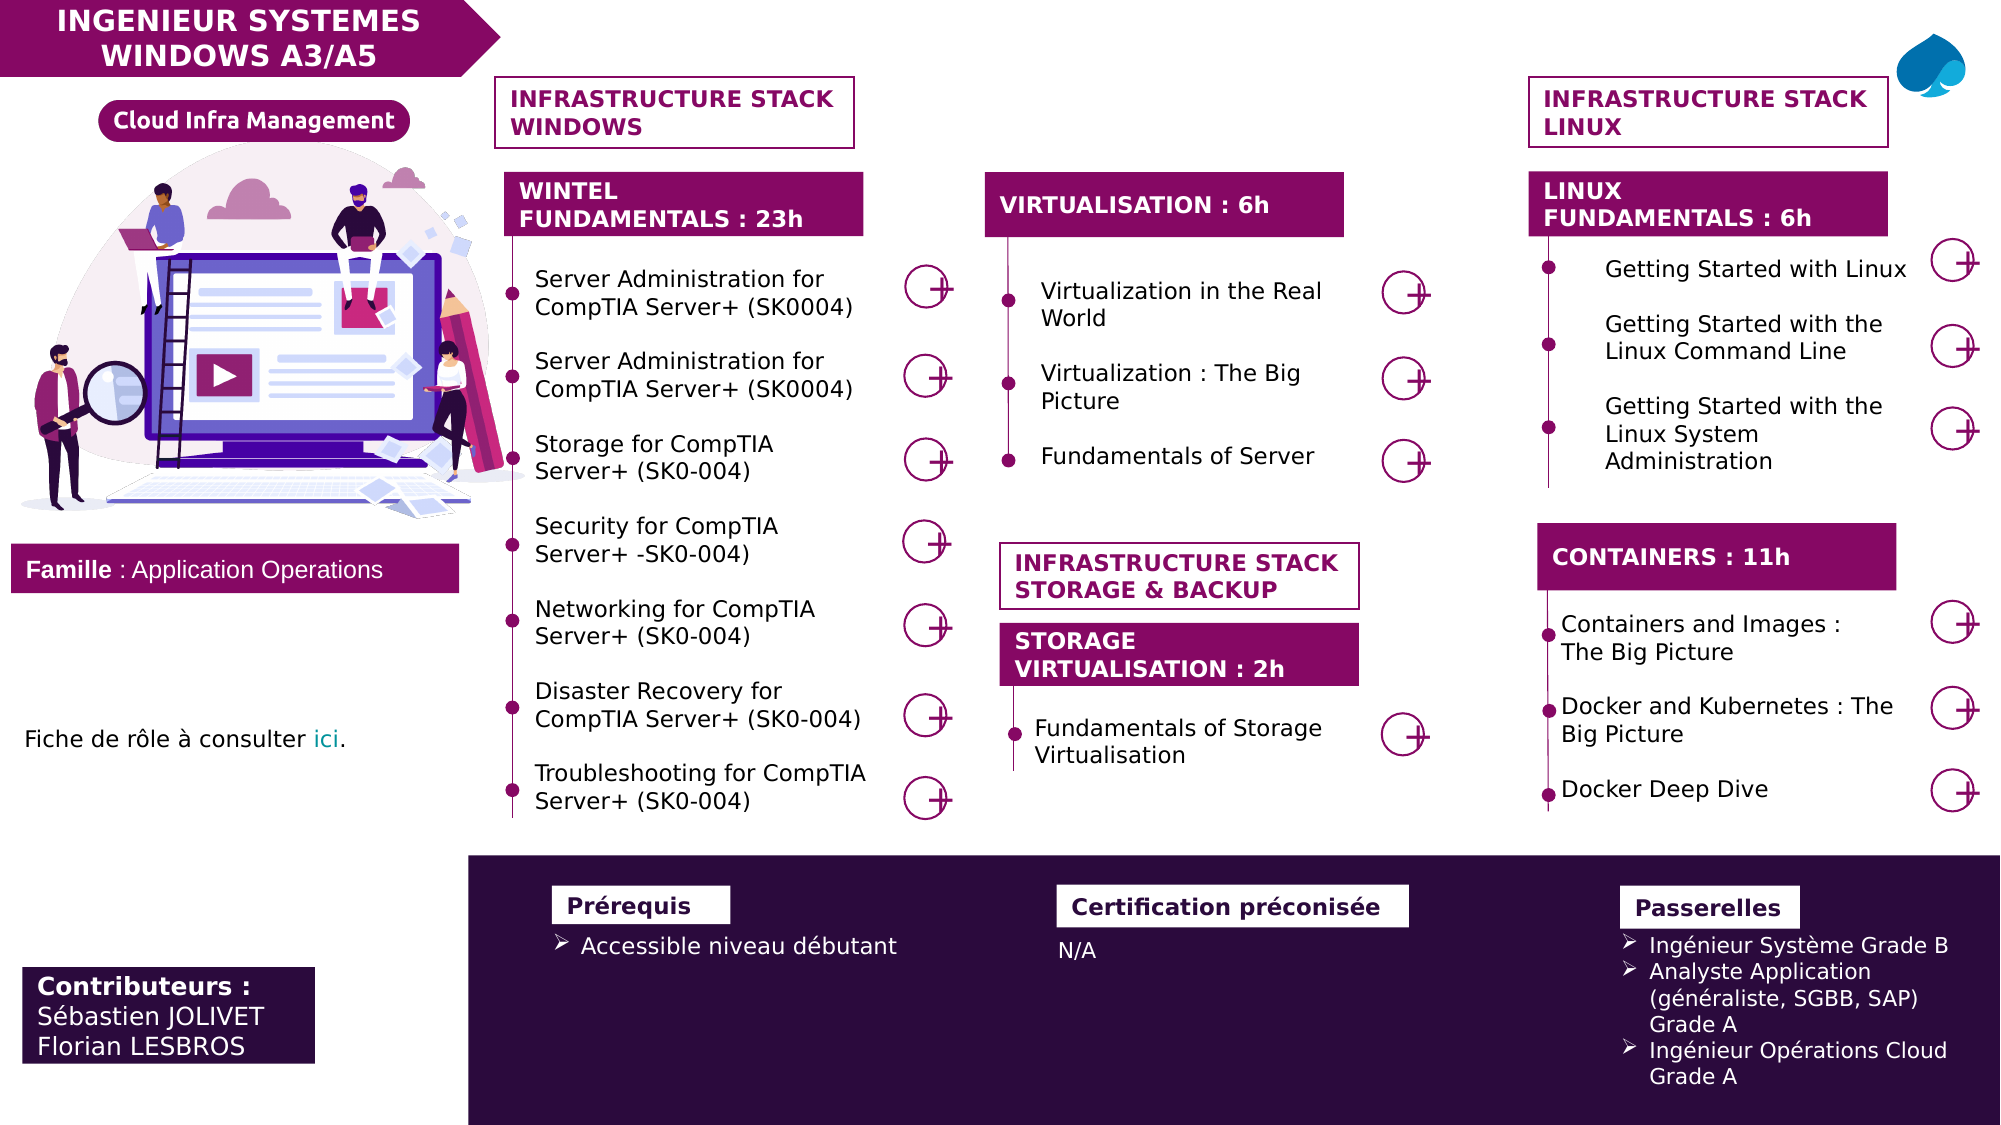

INGENIEUR SYSTEMES WINDOWS A3/A5
INFRASTRUCTURE STACK WINDOWS
INFRASTRUCTURE STACK LINUX
LINUX
FUNDAMENTALS : 6h
WINTEL
FUNDAMENTALS : 23h
VIRTUALISATION : 6h
+
Getting Started with Linux

Getting Started with the Linux Command Line

Getting Started with the Linux System Administration
Server Administration for CompTIA Server+ (SK0004)

Server Administration for CompTIA Server+ (SK0004)

Storage for CompTIA Server+ (SK0-004)

Security for CompTIA Server+ -SK0-004)

Networking for CompTIA Server+ (SK0-004)

Disaster Recovery for CompTIA Server+ (SK0-004)

Troubleshooting for CompTIA Server+ (SK0-004)

+
Virtualization in the Real World

Virtualization : The Big Picture

Fundamentals of Server

+

+

+
+

+

+
+

+
CONTAINERS : 11h

INFRASTRUCTURE STACK STORAGE & BACKUP
+
Containers and Images :
The Big Picture

Docker and Kubernetes : The Big Picture

Docker Deep Dive
+

STORAGE VIRTUALISATION : 2h
+

+
+

Fundamentals of Storage Virtualisation
Fiche de rôle à consulter ici.
+
+

Certification préconisée
N/A
Prérequis
Passerelles
Accessible niveau débutant
Ingénieur Système Grade B
Analyste Application (généraliste, SGBB, SAP) Grade A
Ingénieur Opérations Cloud Grade A
Contributeurs :
Sébastien JOLIVET
Florian LESBROS